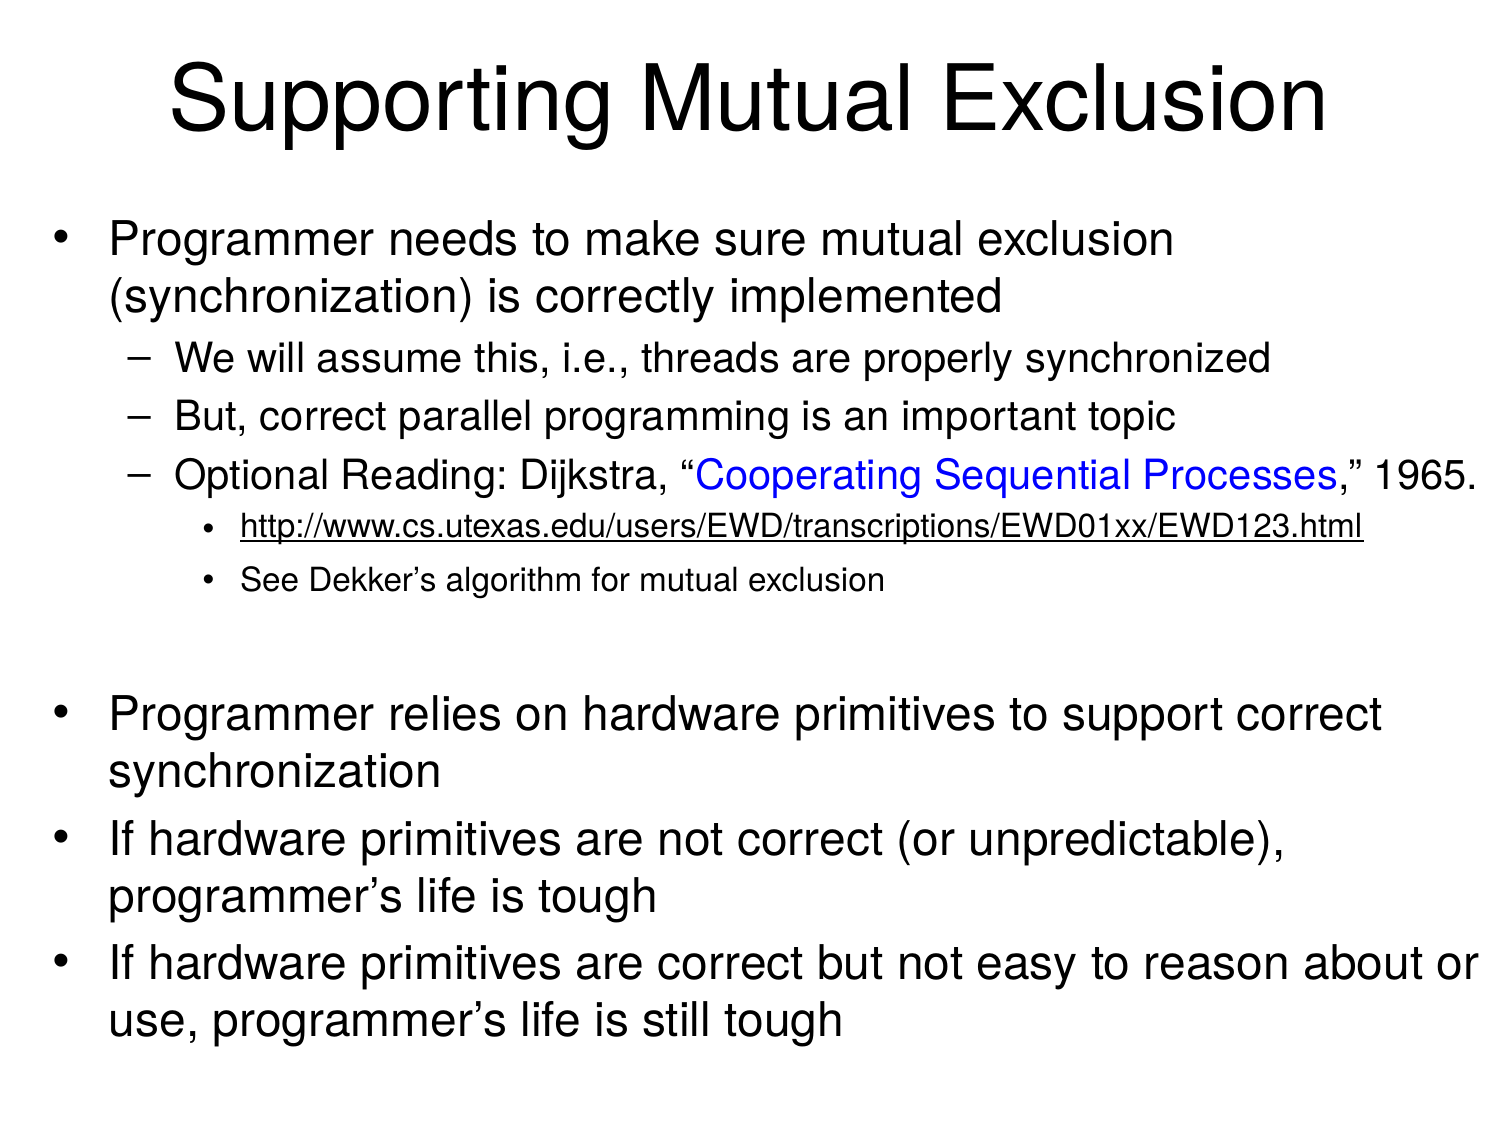

# Supporting Mutual Exclusion
Programmer needs to make sure mutual exclusion (synchronization) is correctly implemented
We will assume this, i.e., threads are properly synchronized
But, correct parallel programming is an important topic
Optional Reading: Dijkstra, “Cooperating Sequential Processes,” 1965.
http://www.cs.utexas.edu/users/EWD/transcriptions/EWD01xx/EWD123.html
See Dekker’s algorithm for mutual exclusion

Programmer relies on hardware primitives to support correct synchronization
If hardware primitives are not correct (or unpredictable), programmer’s life is tough
If hardware primitives are correct but not easy to reason about or use, programmer’s life is still tough